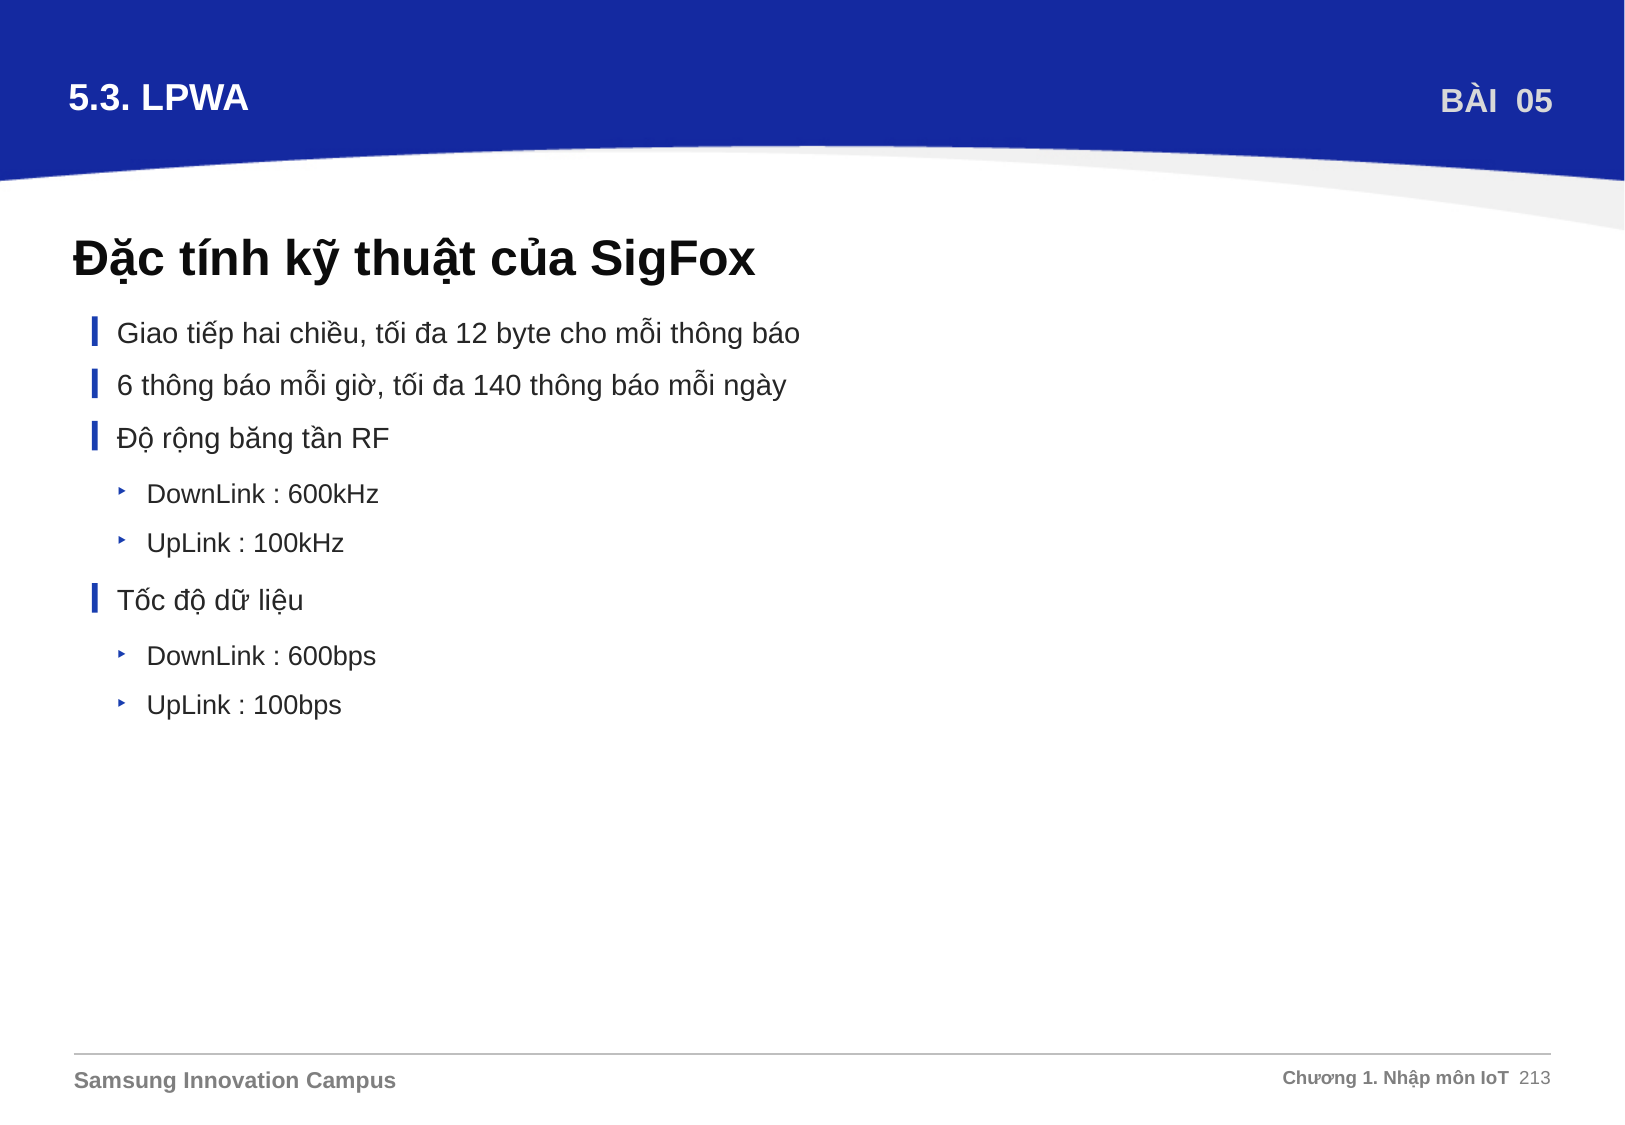

5.3. LPWA
BÀI  05
Đặc tính kỹ thuật của SigFox
Giao tiếp hai chiều, tối đa 12 byte cho mỗi thông báo

6 thông báo mỗi giờ, tối đa 140 thông báo mỗi ngày

Độ rộng băng tần RF

DownLink : 600kHz
UpLink : 100kHz
Tốc độ dữ liệu

DownLink : 600bps
UpLink : 100bps